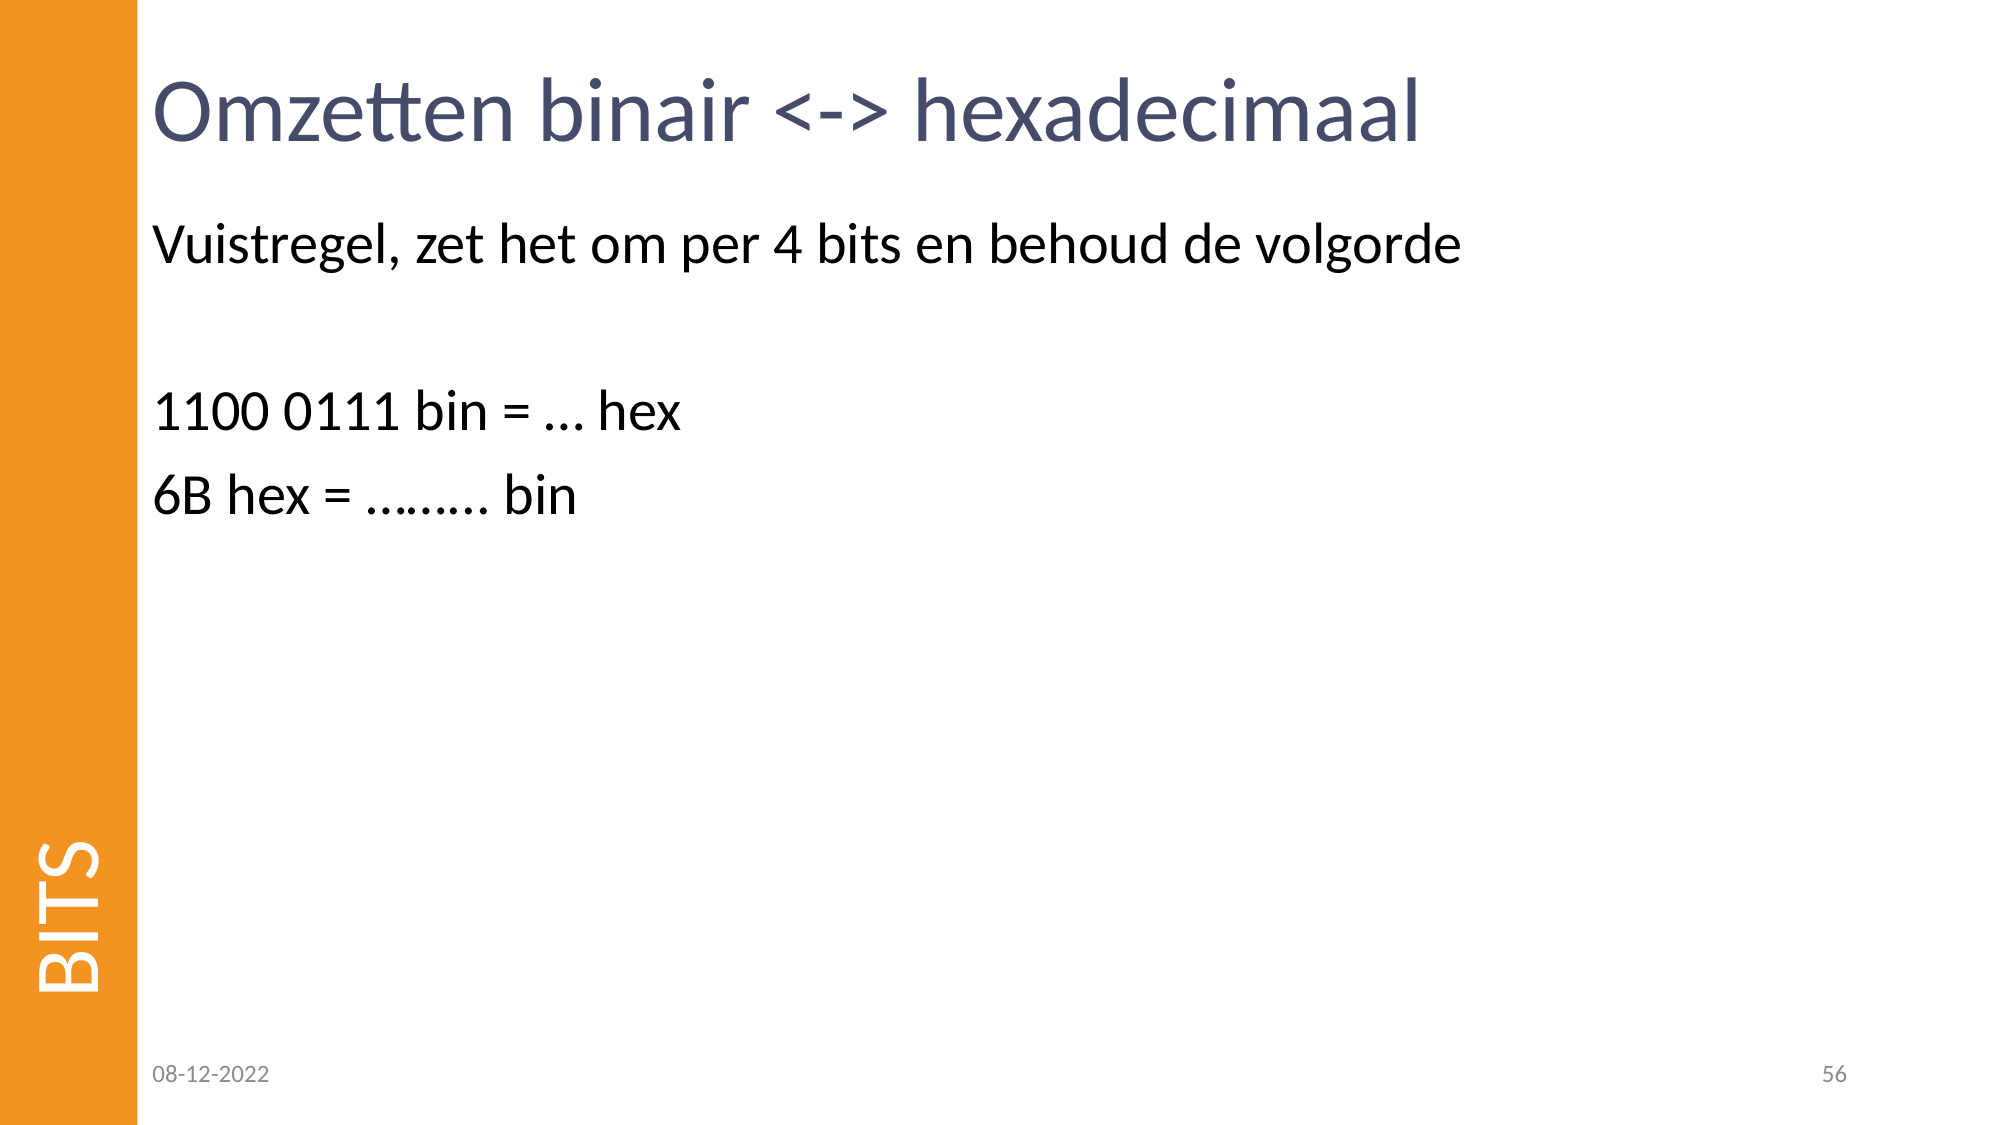

# Omzetten binair <-> hexadecimaal
Vuistregel, zet het om per 4 bits en behoud de volgorde

1100 0111 bin = … hex
6B hex = ……... bin
BITS
08-12-2022

56